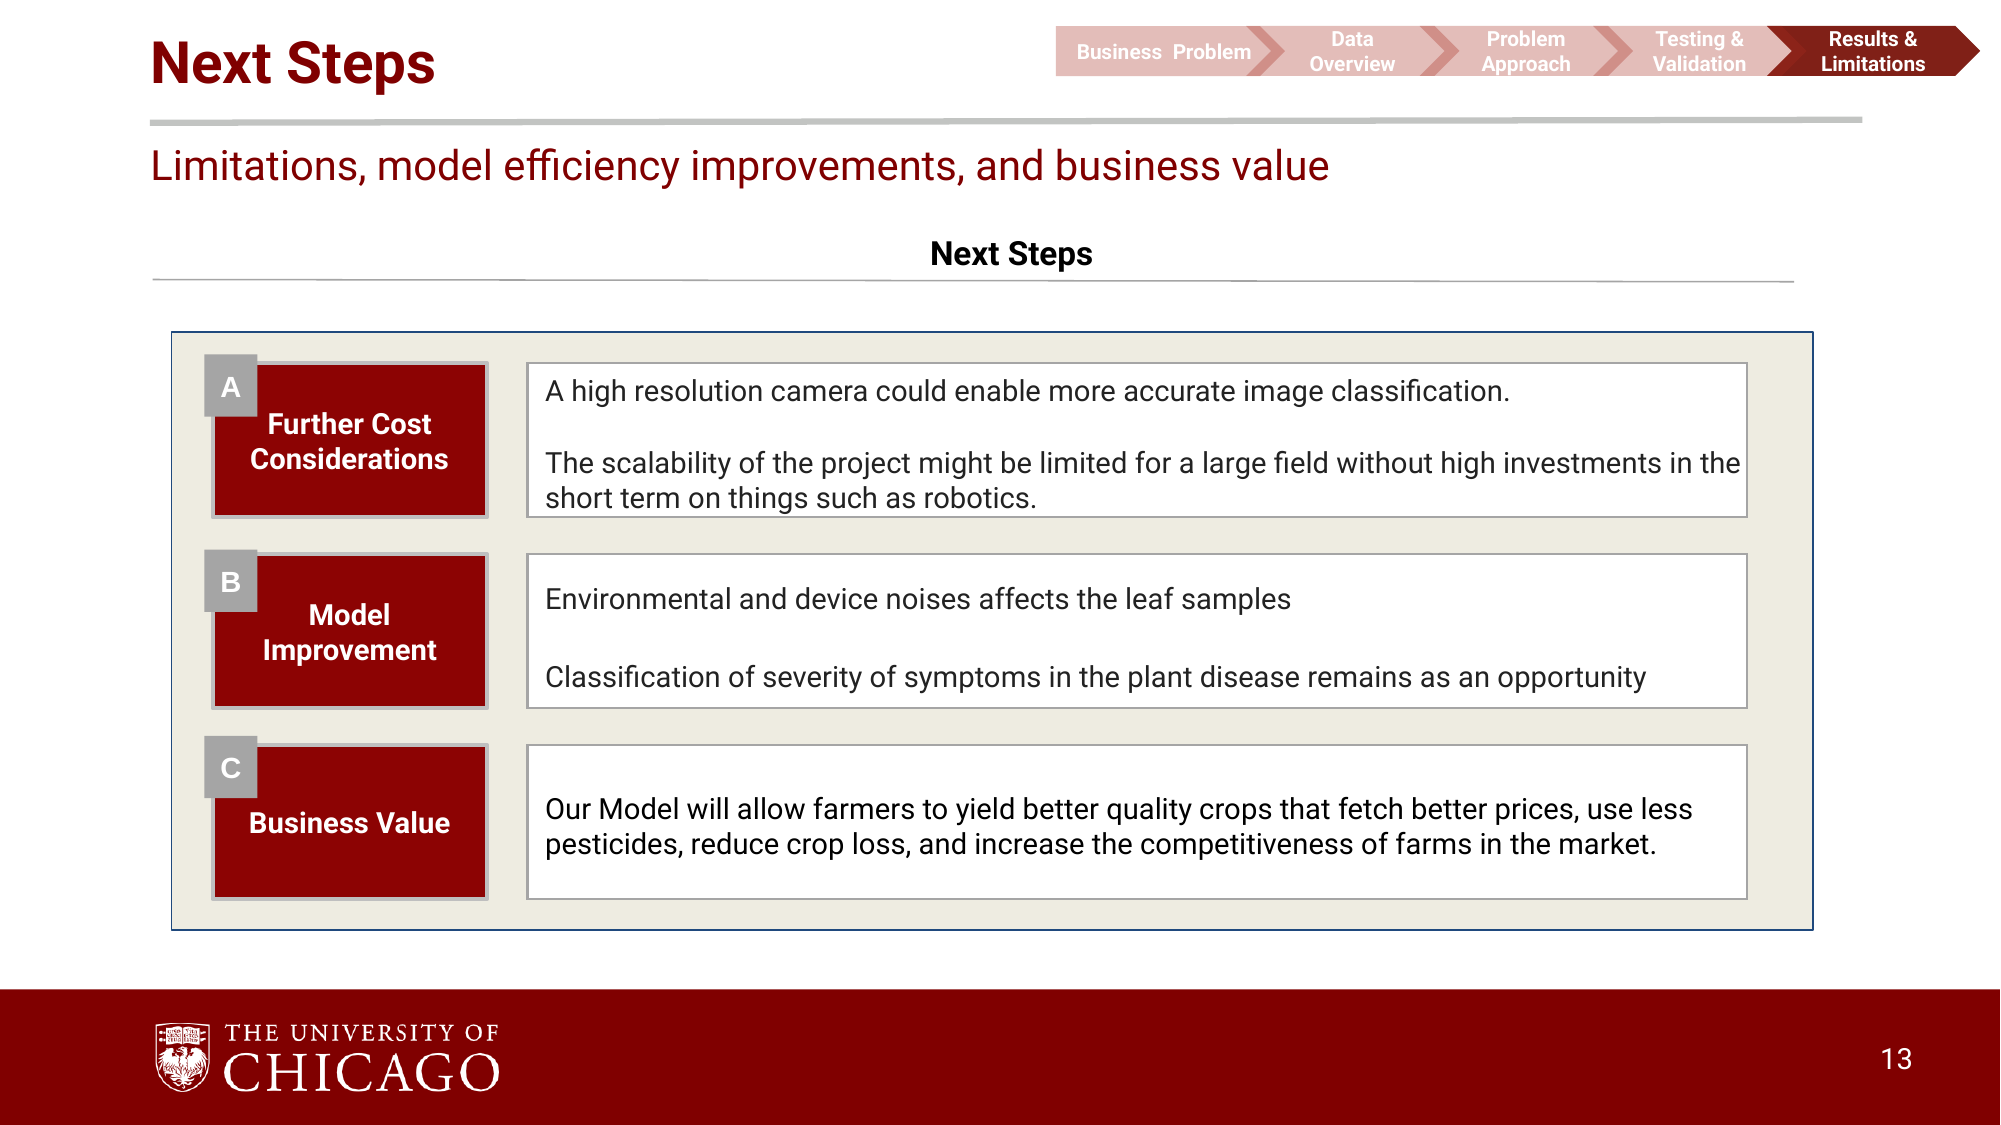

# Next Steps
Data Overview
Problem Approach
Testing & Validation
Results & Limitations
Business  Problem
Limitations, model efficiency improvements, and business value
Next Steps

A
Further Cost Considerations
A high resolution camera could enable more accurate image classification.
The scalability of the project might be limited for a large field without high investments in the short term on things such as robotics.
B
Model Improvement
Environmental and device noises affects the leaf samples
Classification of severity of symptoms in the plant disease remains as an opportunity
C
Business Value
Our Model will allow farmers to yield better quality crops that fetch better prices, use less pesticides, reduce crop loss, and increase the competitiveness of farms in the market.
13